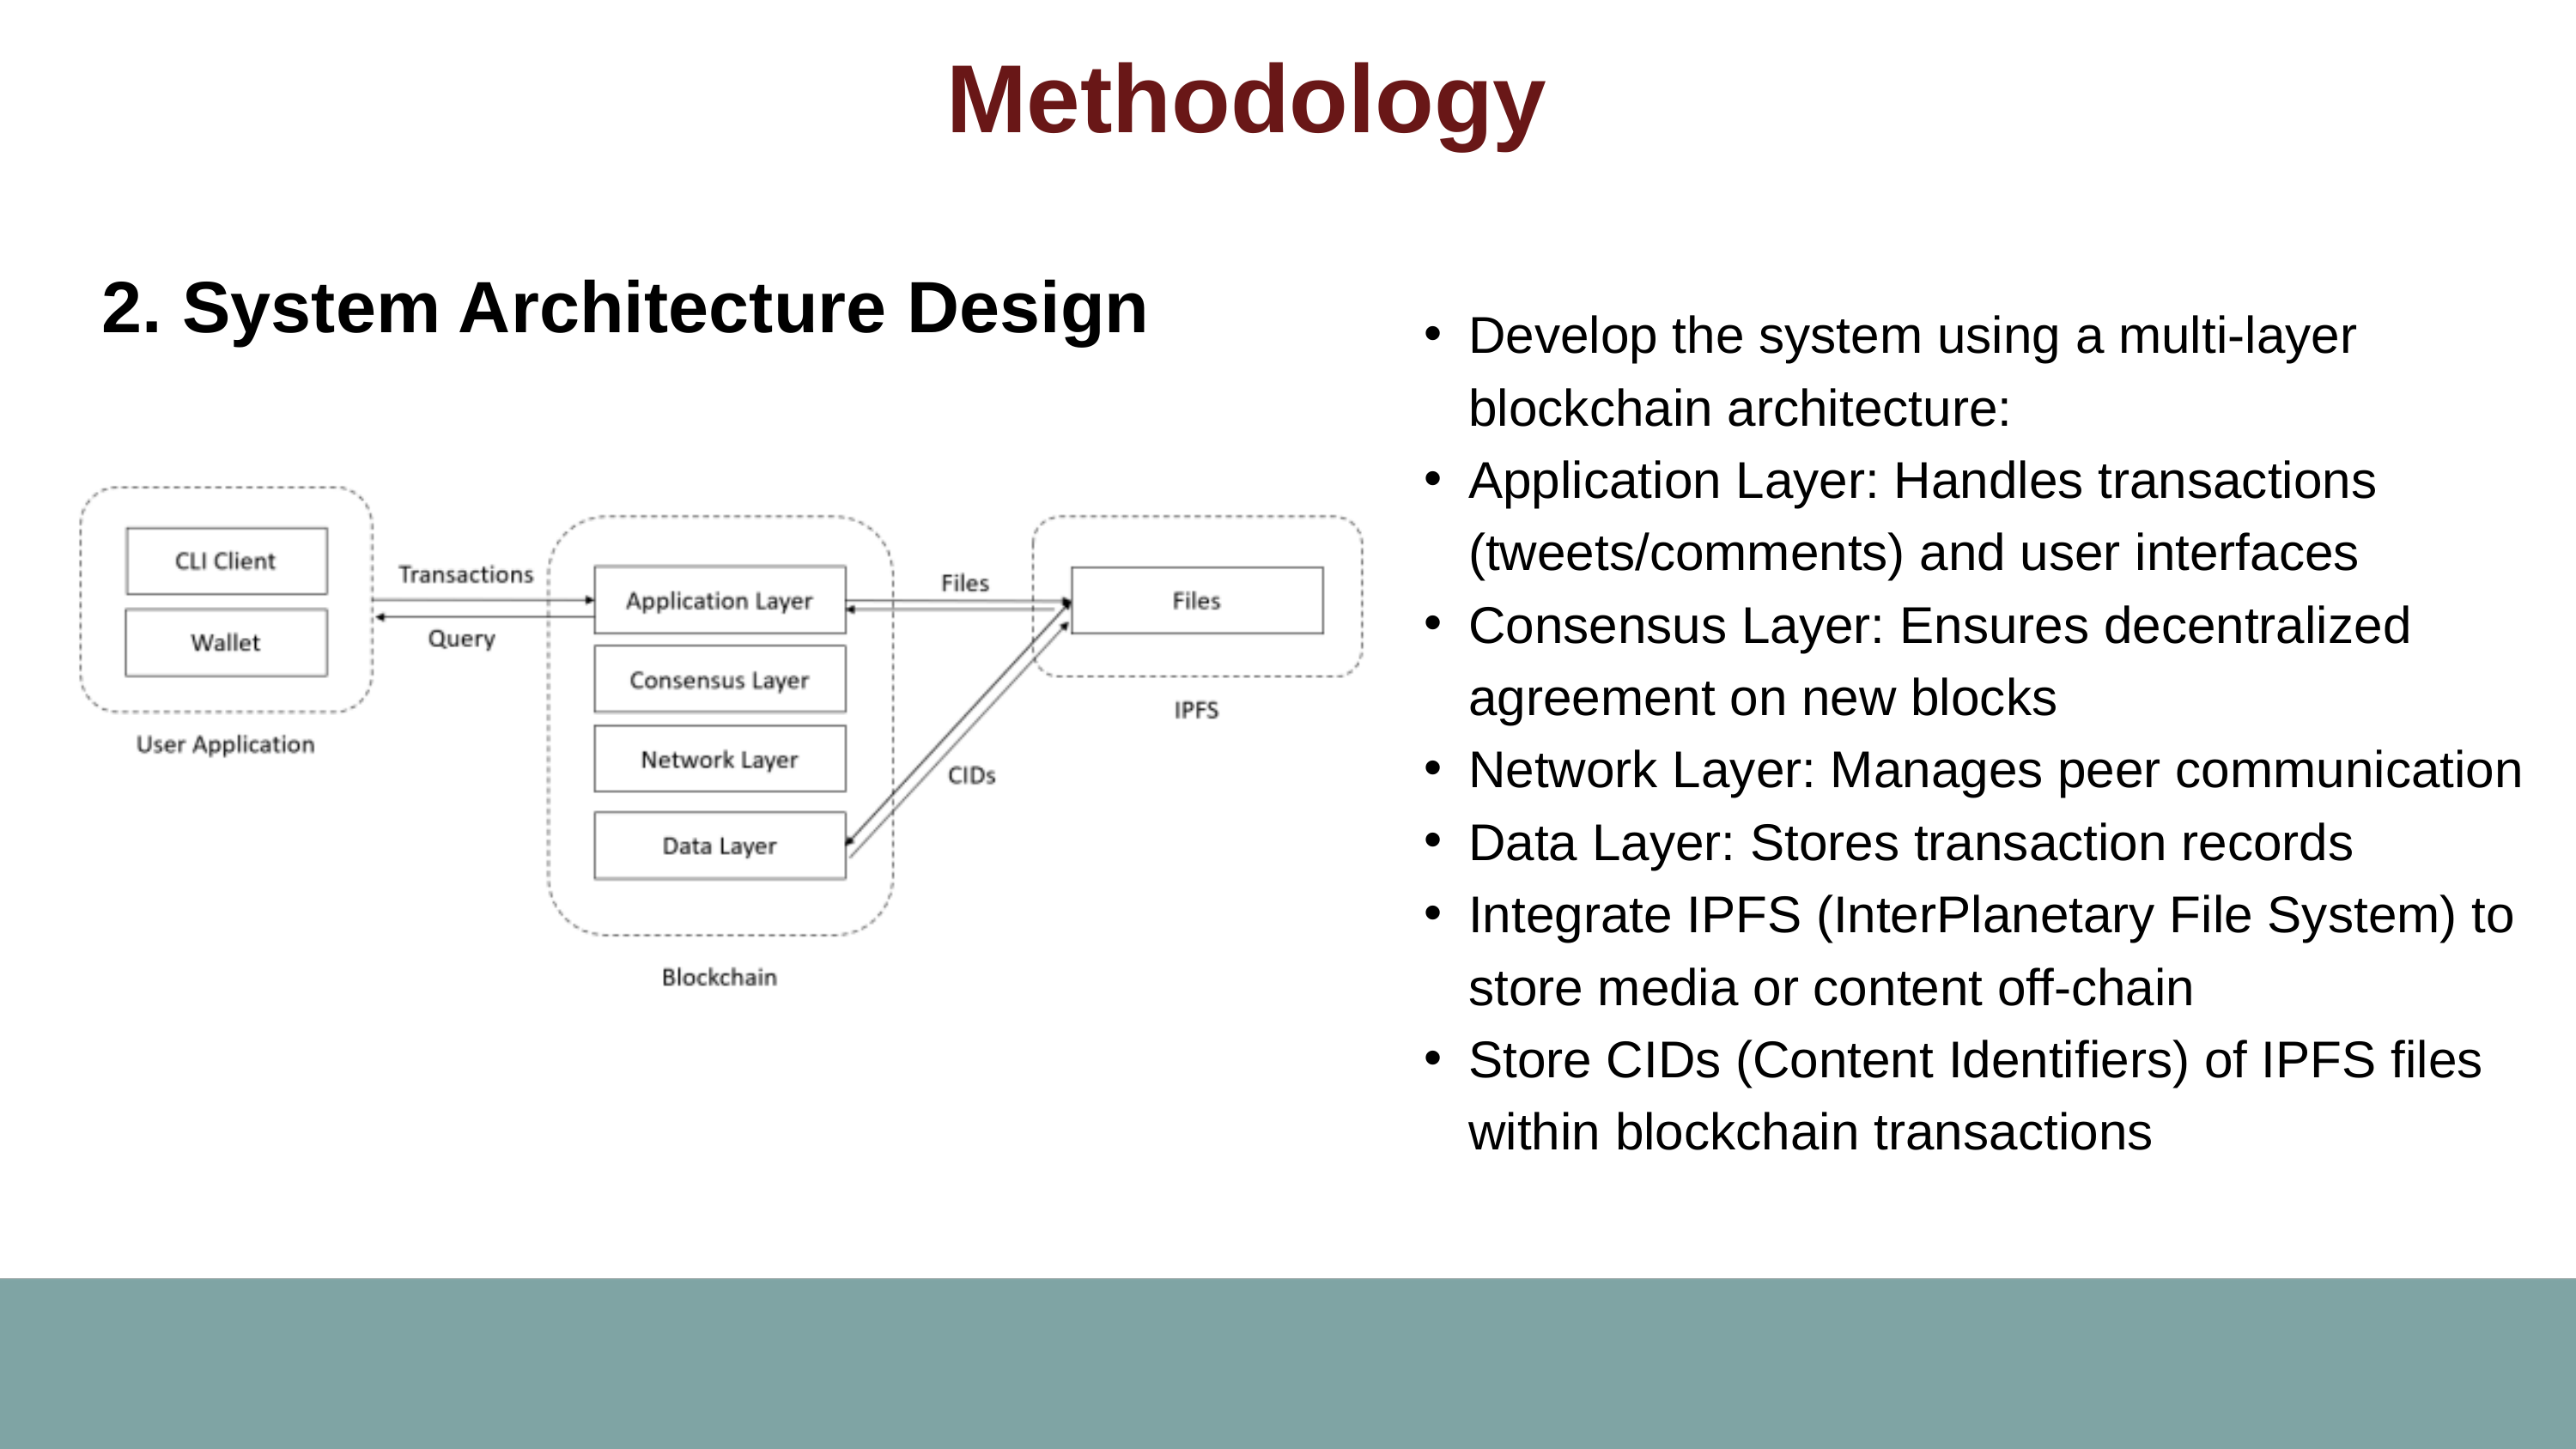

Methodology
2. System Architecture Design
Develop the system using a multi-layer blockchain architecture:
Application Layer: Handles transactions (tweets/comments) and user interfaces
Consensus Layer: Ensures decentralized agreement on new blocks
Network Layer: Manages peer communication
Data Layer: Stores transaction records
Integrate IPFS (InterPlanetary File System) to store media or content off-chain
Store CIDs (Content Identifiers) of IPFS files within blockchain transactions